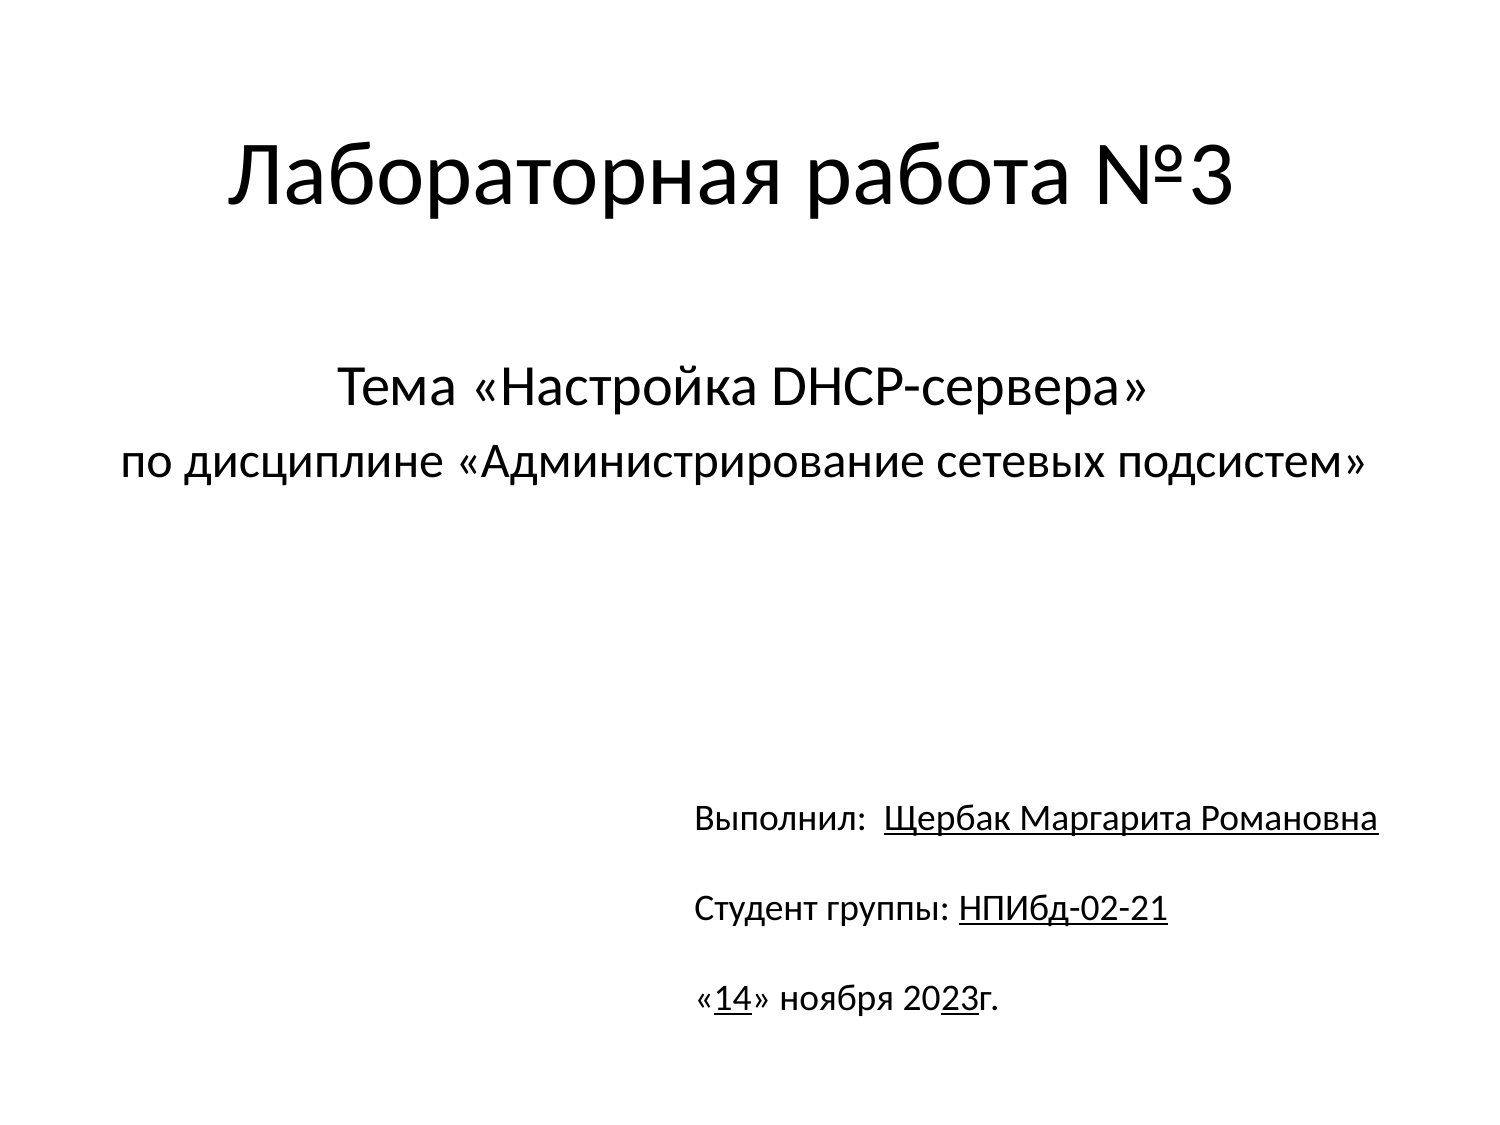

# Лабораторная работа №3
Тема «Настройка DHCP-сервера»
по дисциплине «Администрирование сетевых подсистем»
Выполнил:  Щербак Маргарита Романовна
                                                                          Студент группы: НПИбд-02-21
			                                   «14» ноября 2023г.